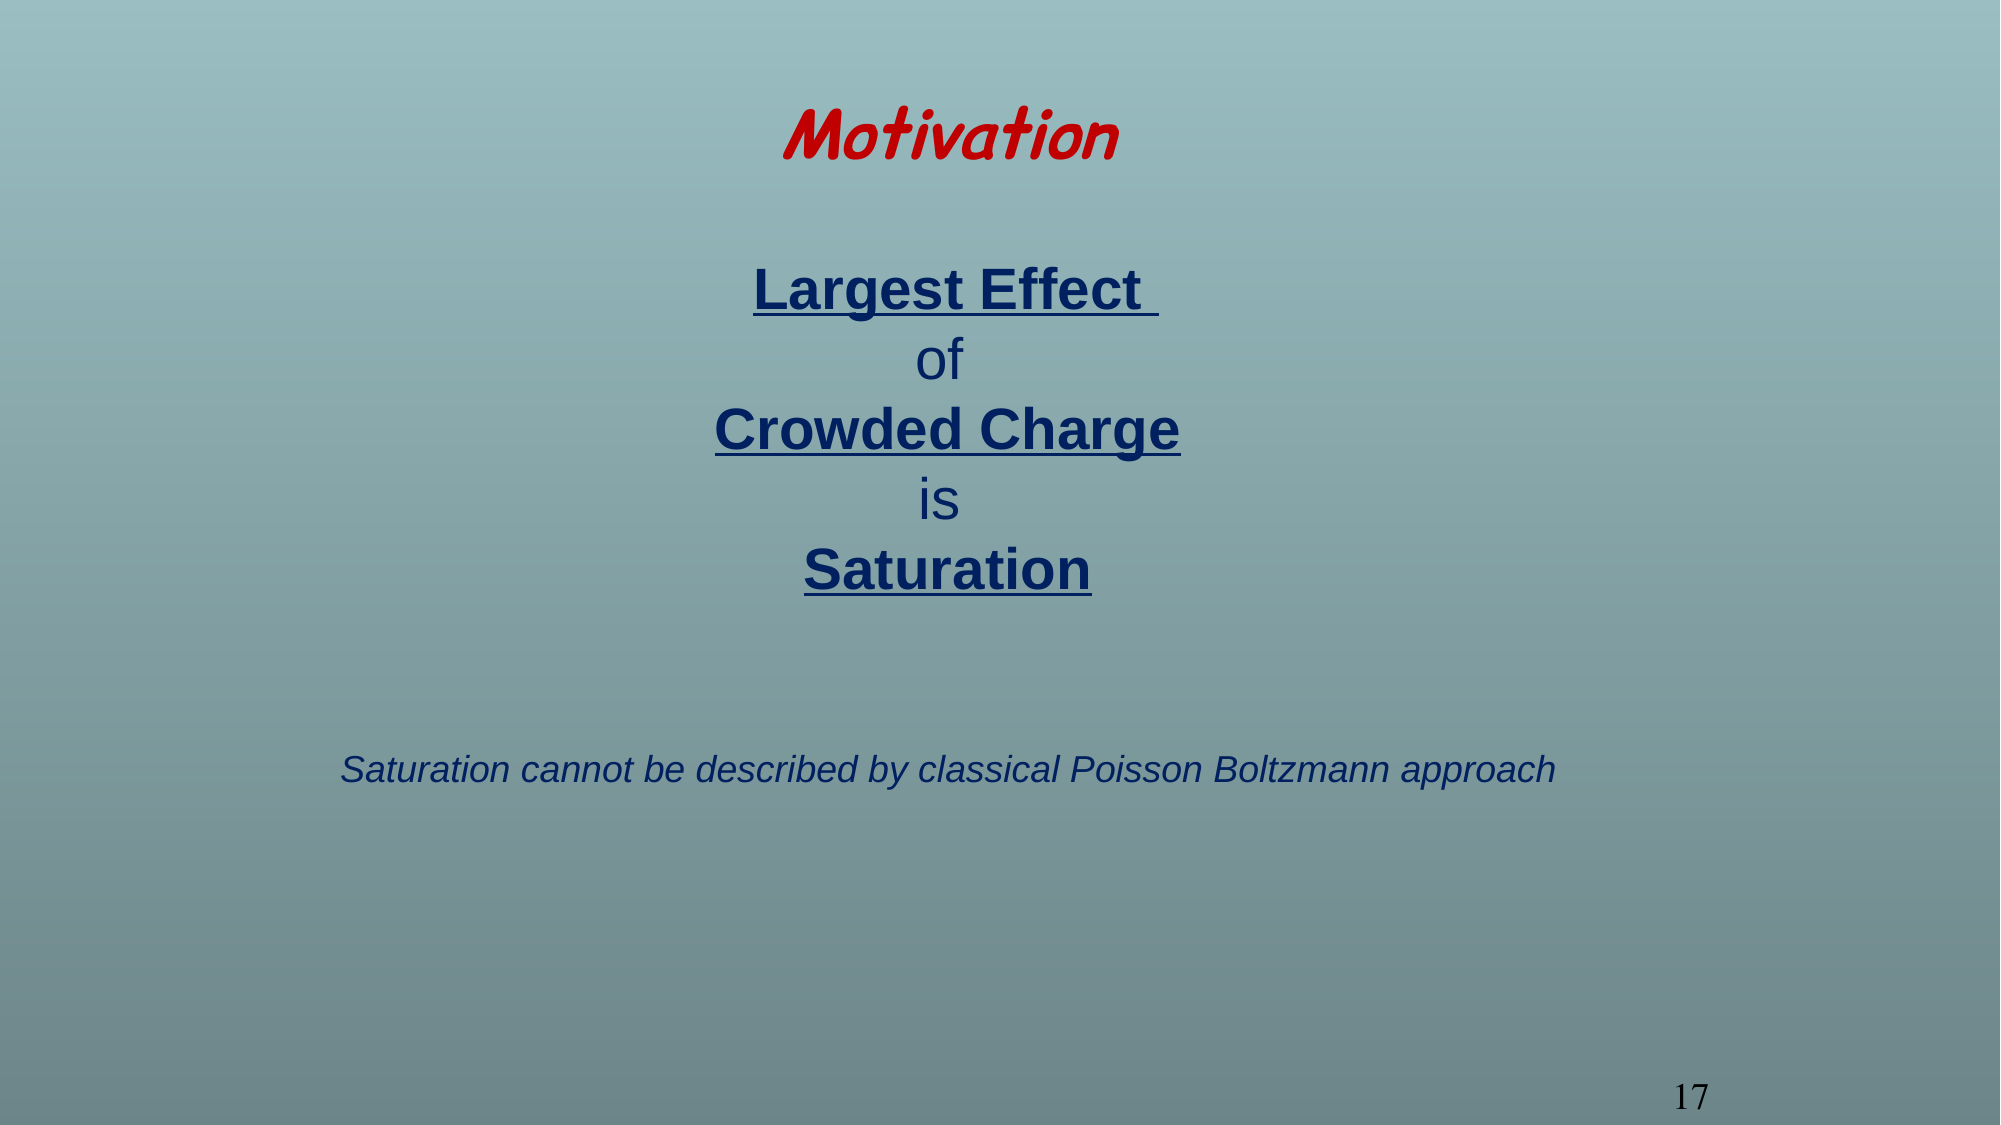

Motivation

 Largest Effect
of
Crowded Charge
is
Saturation

 Saturation cannot be described by classical Poisson Boltzmann approach

17